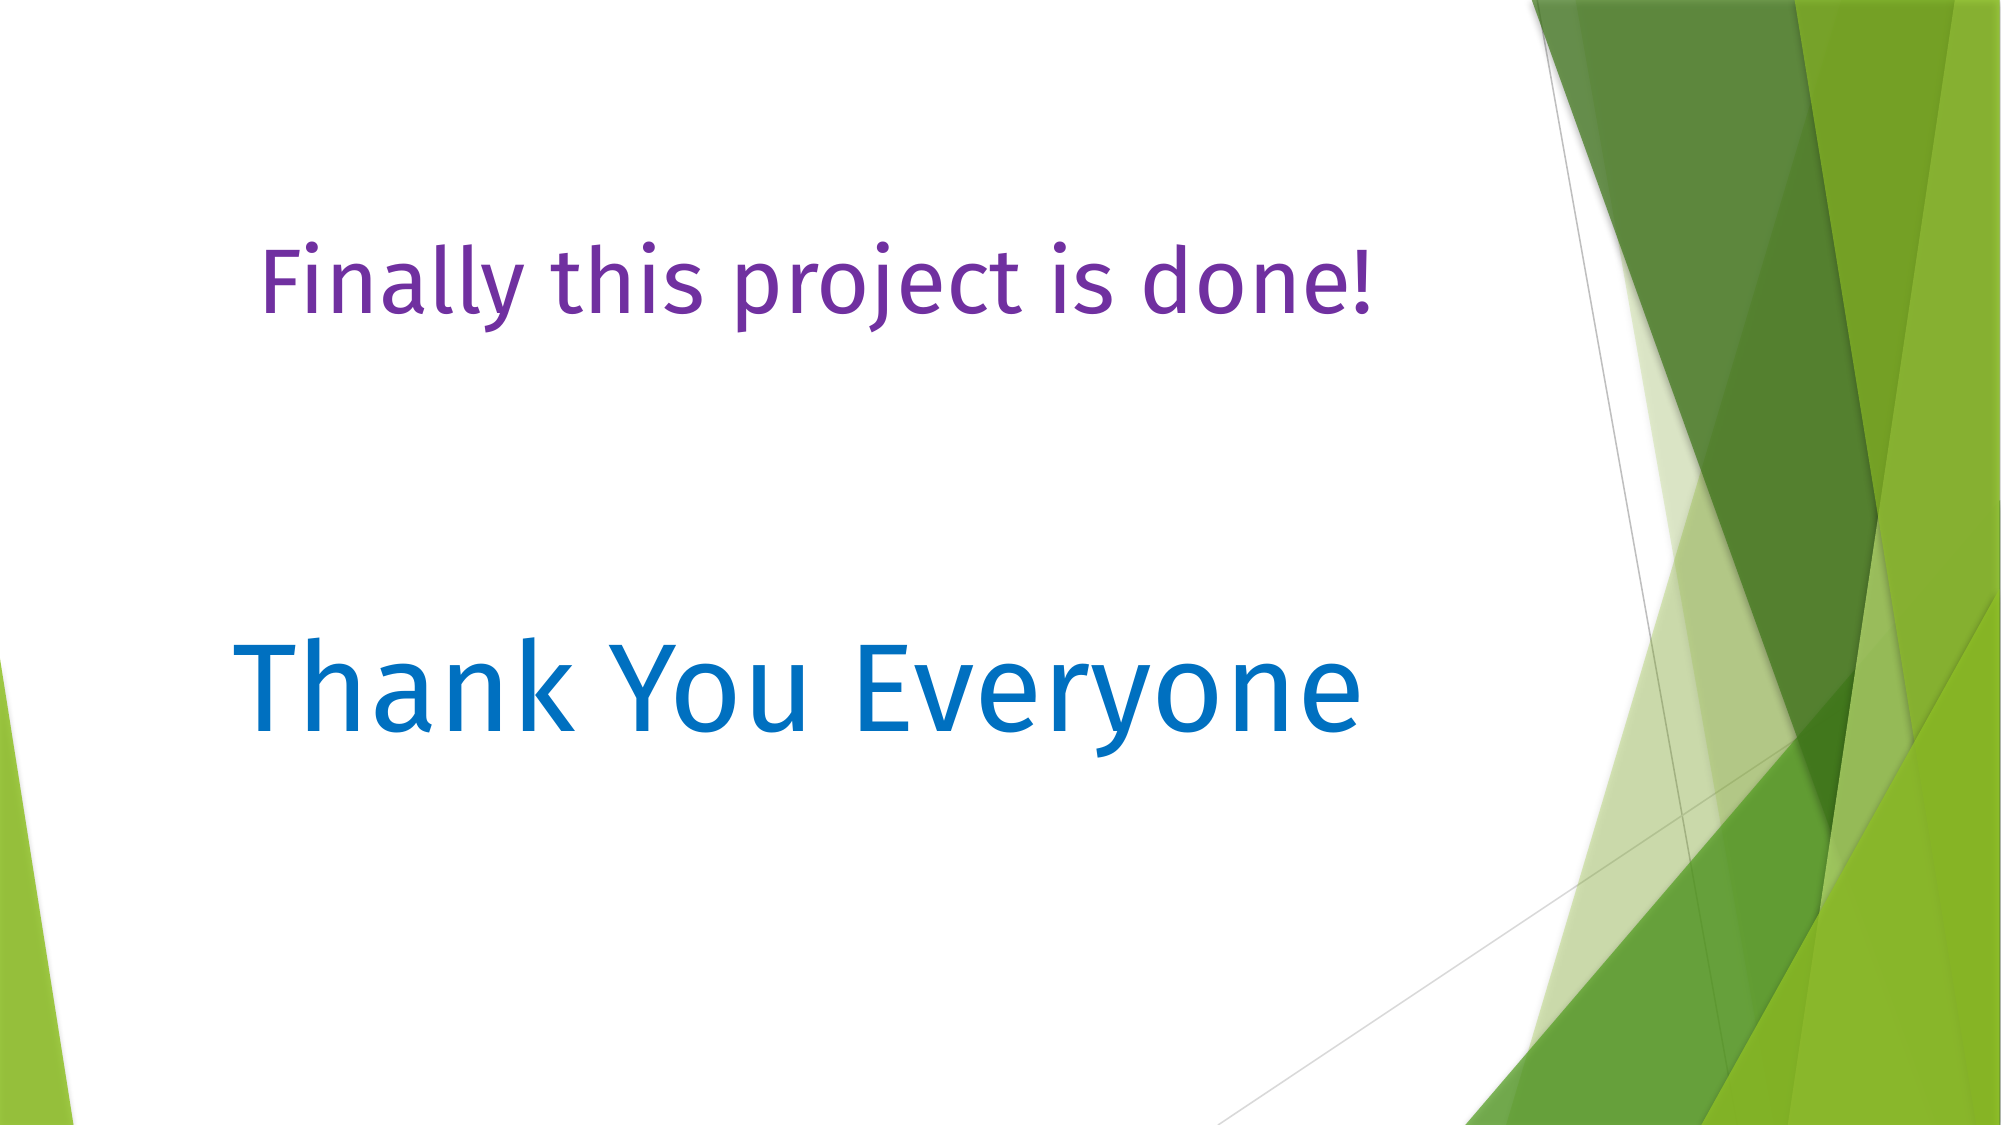

# Finally this project is done!
Thank You Everyone